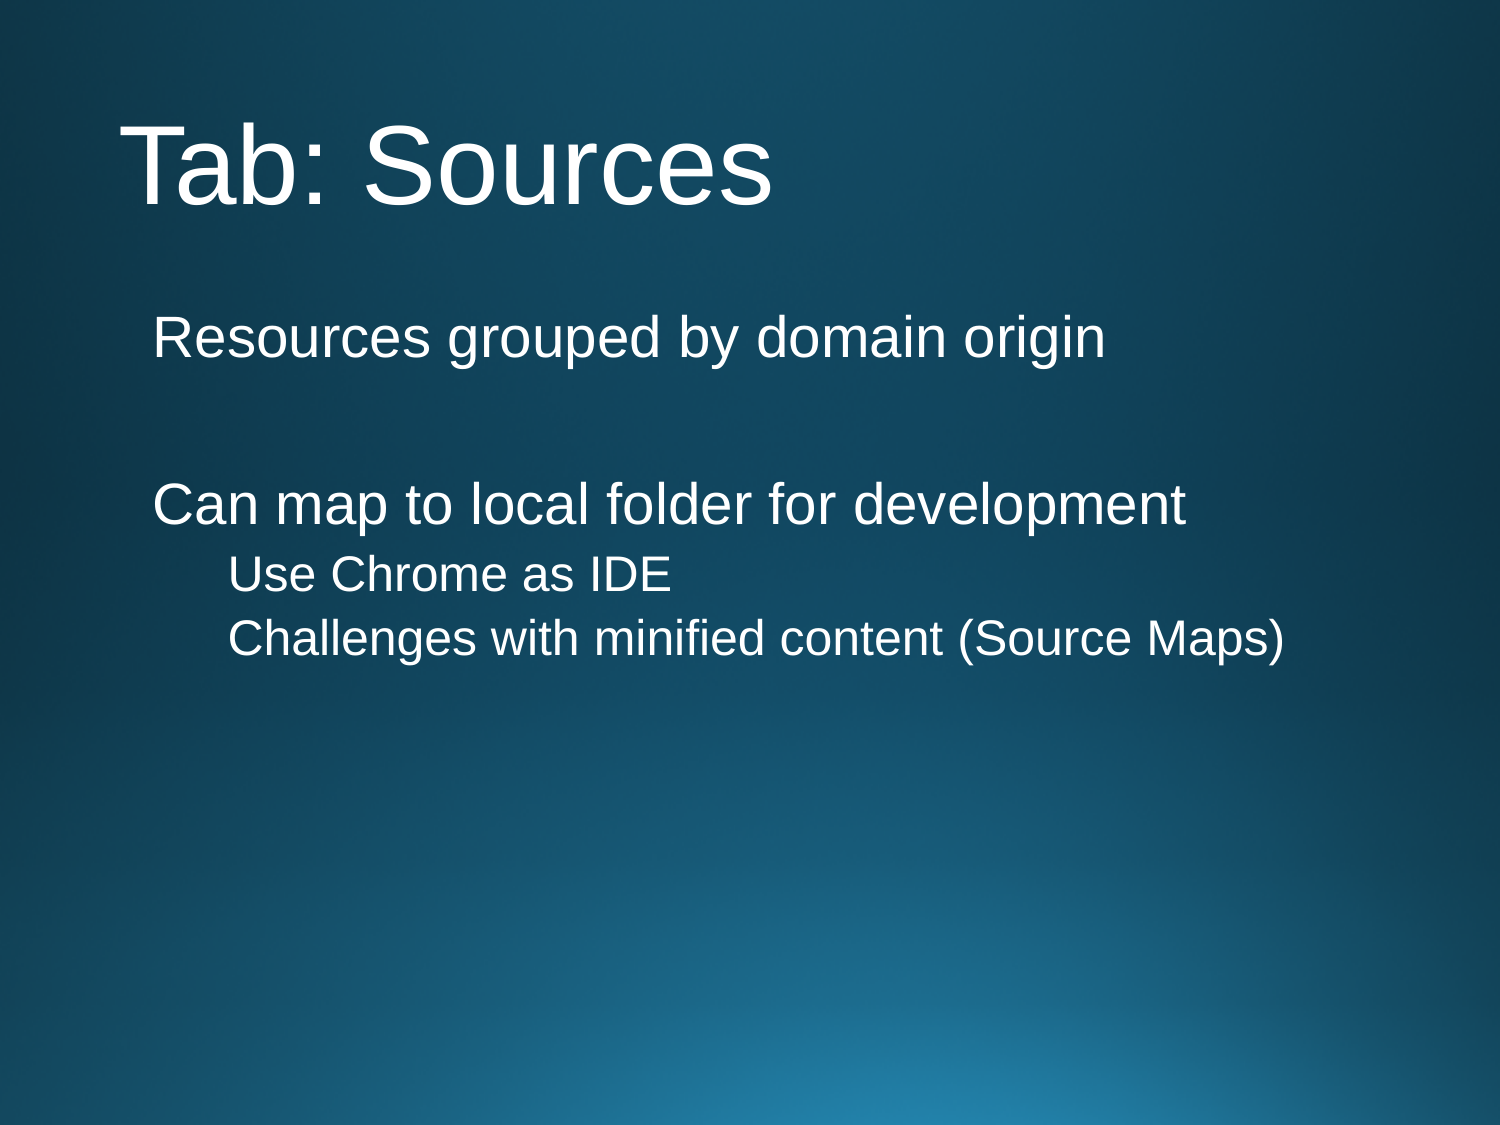

# Tab: Sources
Resources grouped by domain origin

Can map to local folder for development
Use Chrome as IDE
Challenges with minified content (Source Maps)